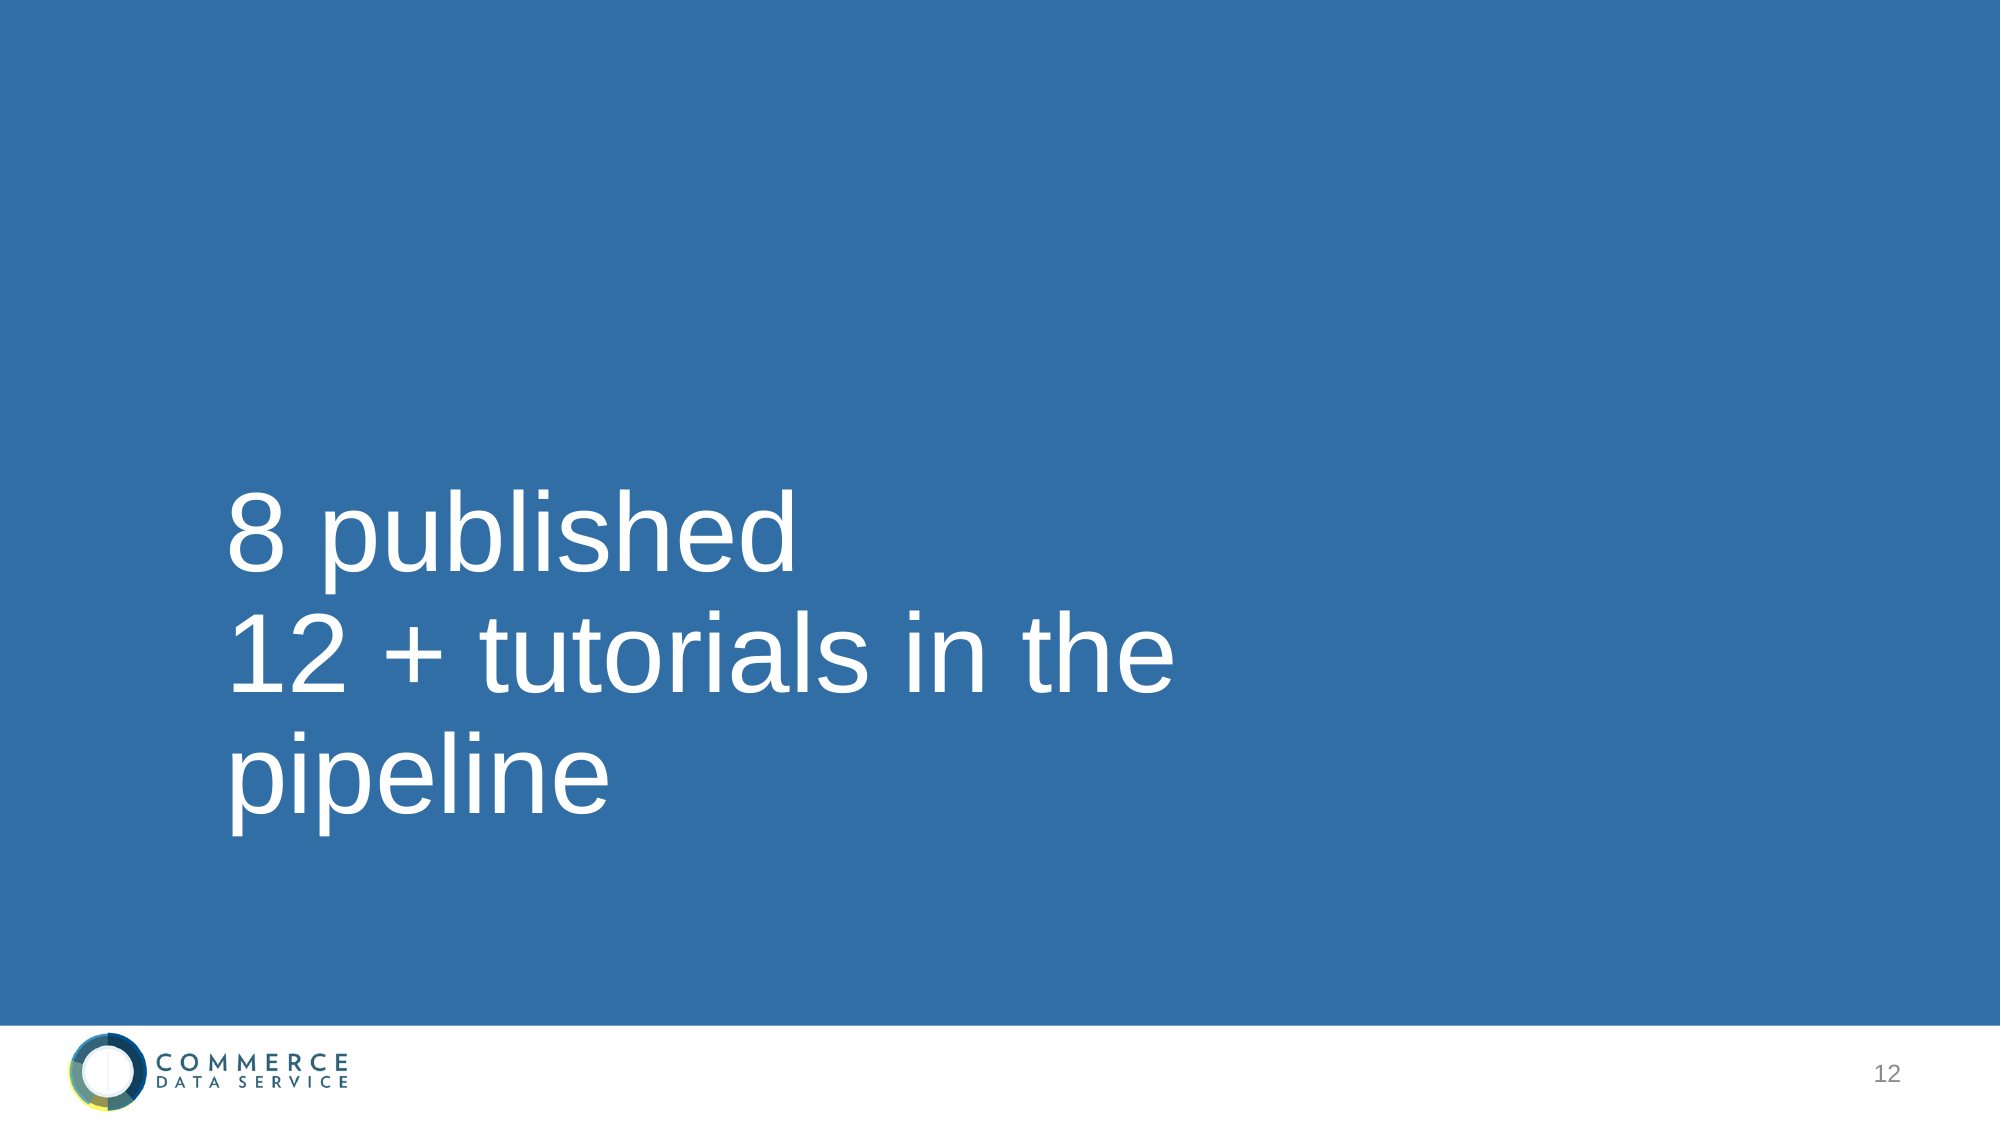

8 published
12 + tutorials in the pipeline
12